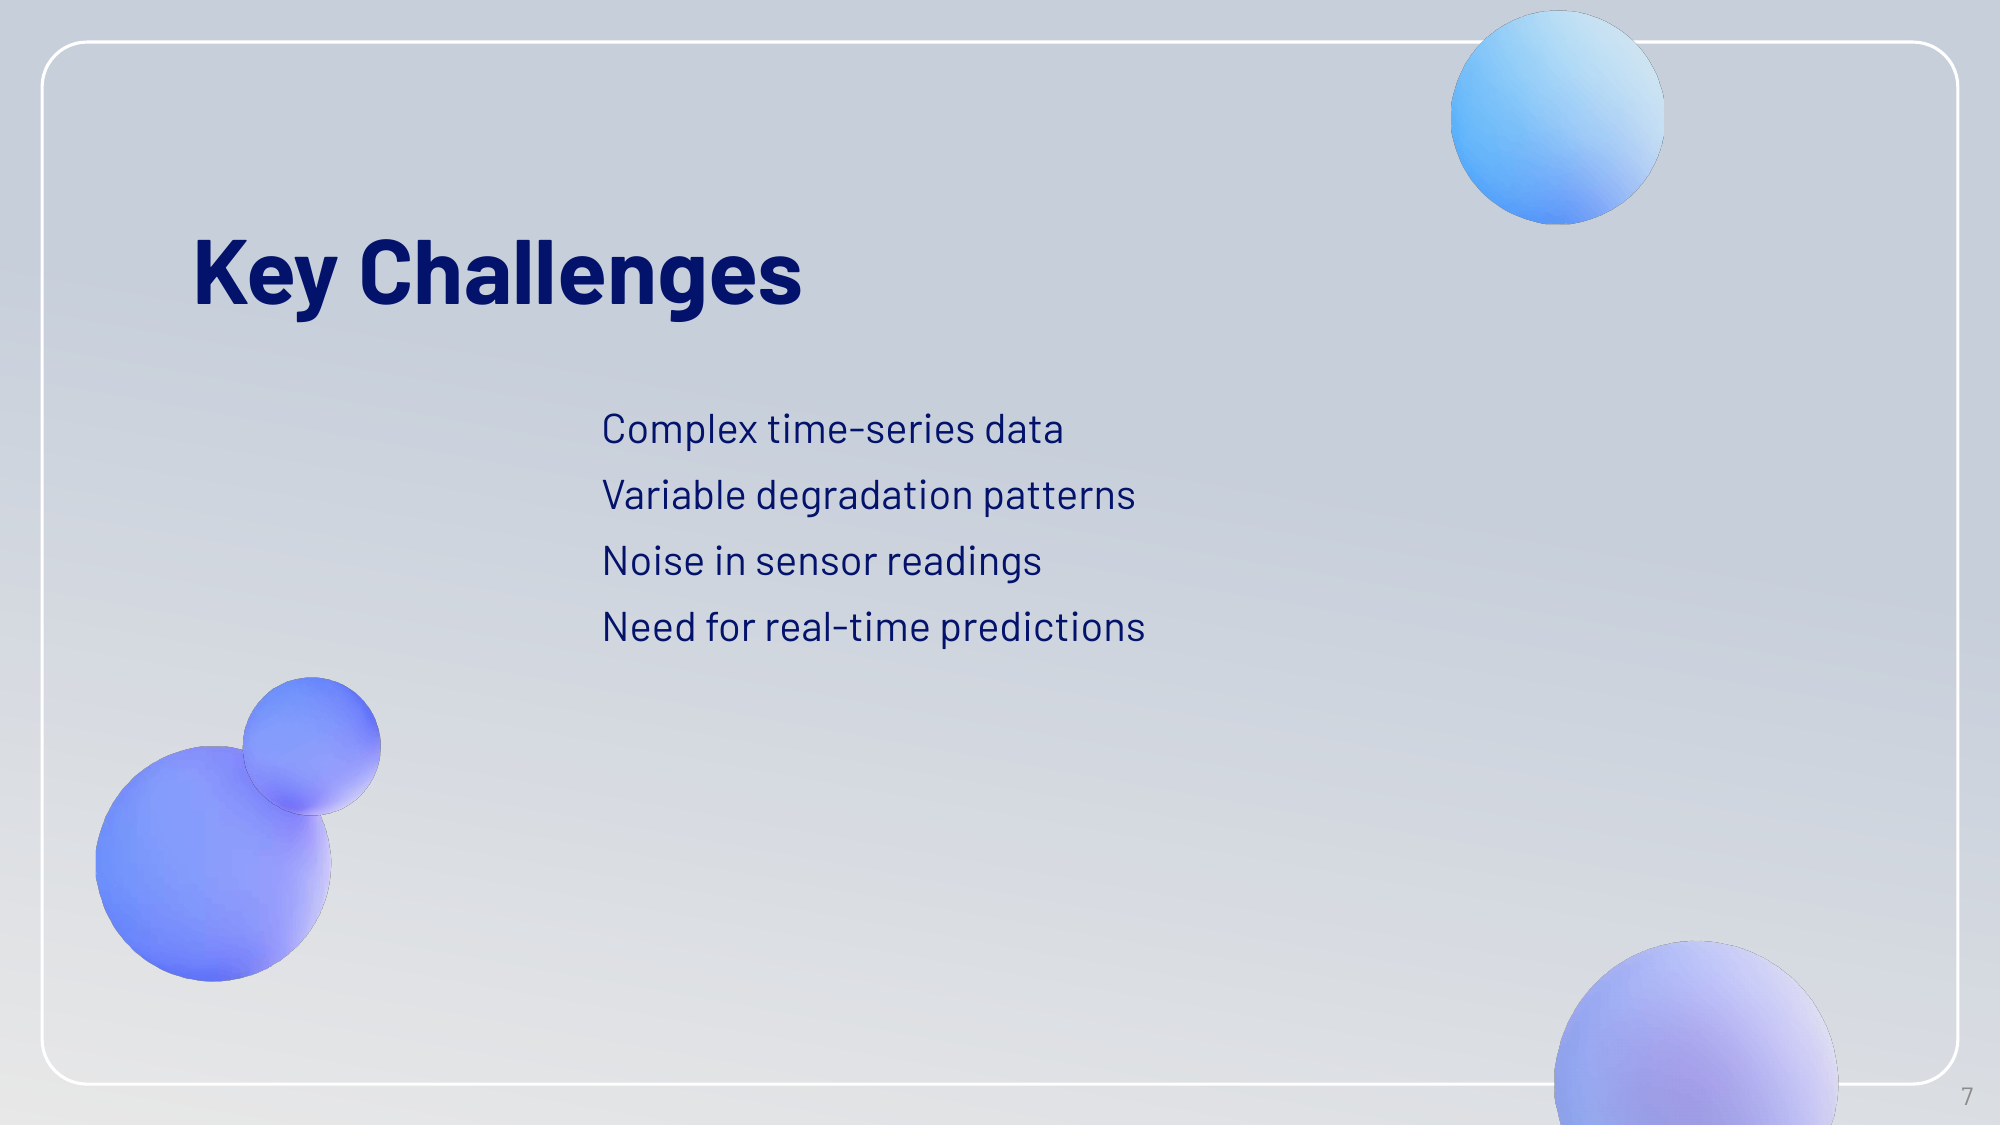

# Key Challenges
Complex time-series data
Variable degradation patterns
Noise in sensor readings
Need for real-time predictions
7